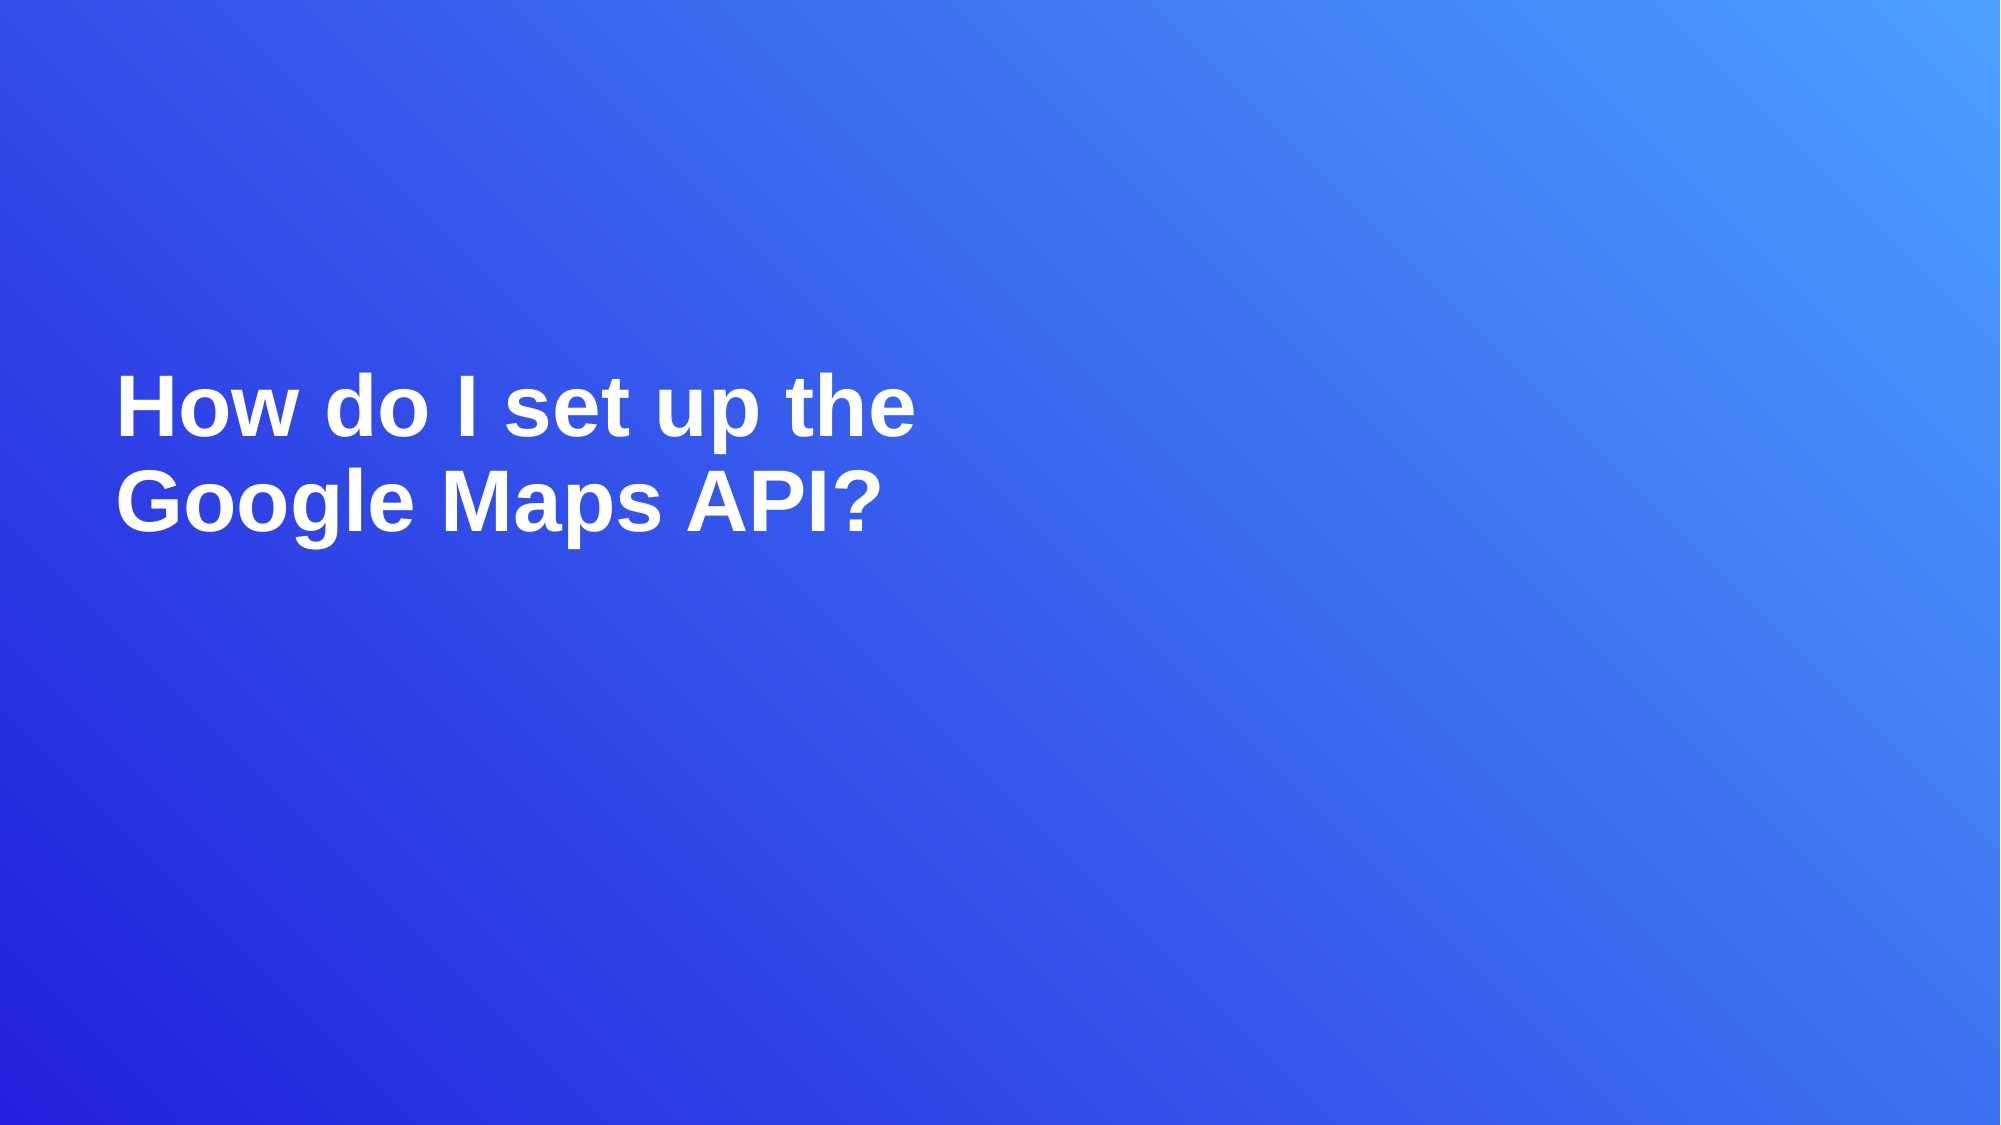

# How do I set up the Google Maps API?